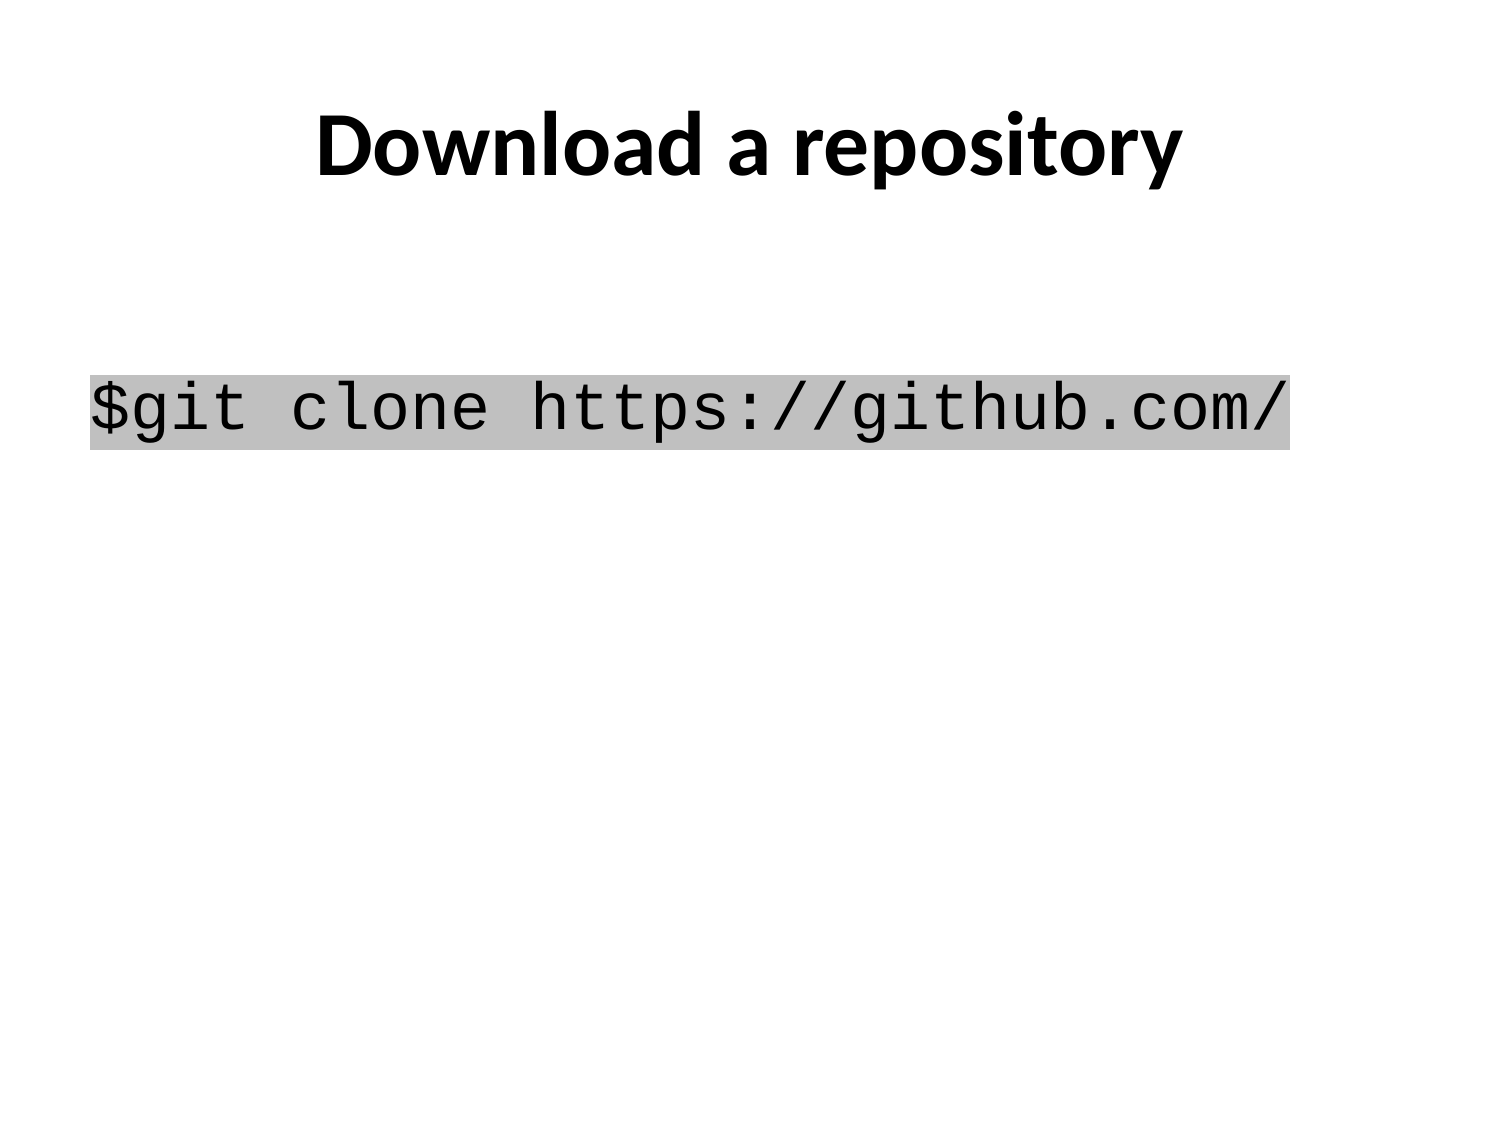

# Download a repository

$git clone https://github.com/